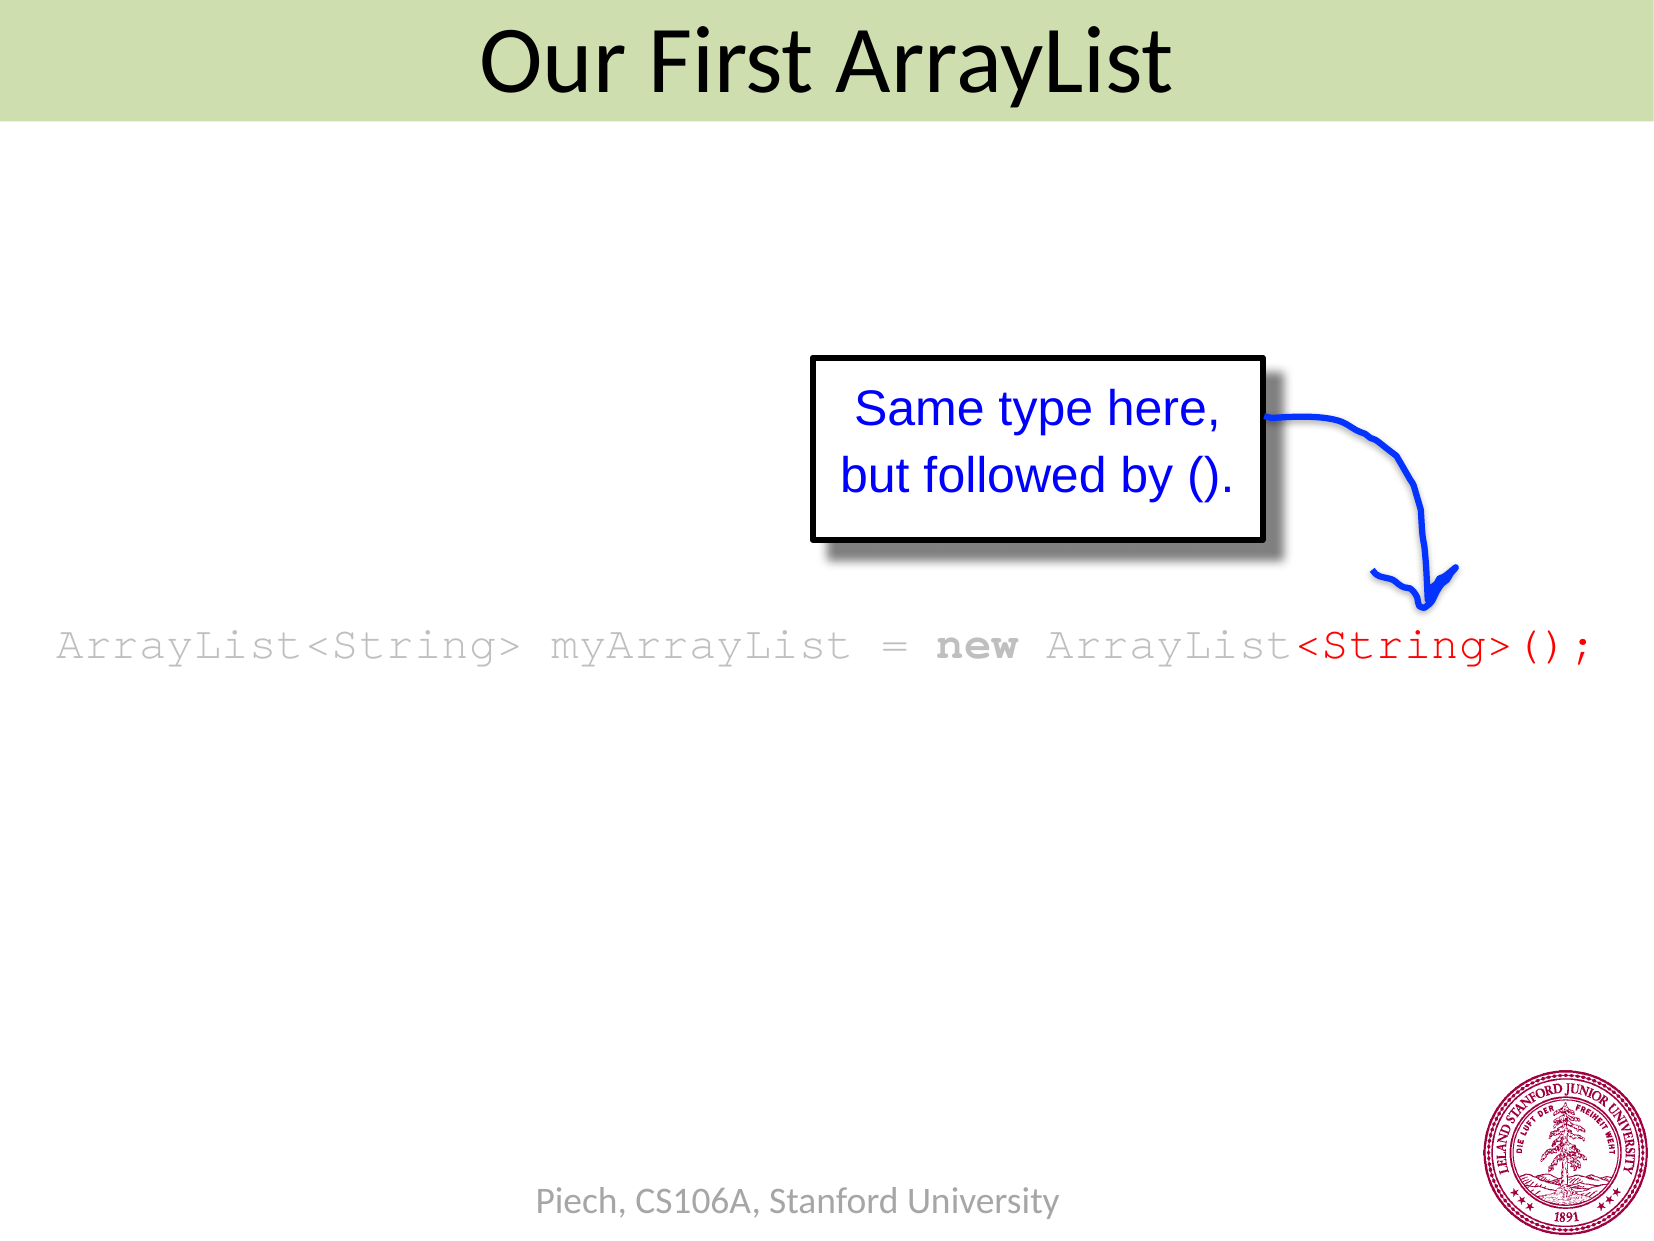

Our First ArrayList
Same type here, but followed by ().

ArrayList<String> myArrayList = new ArrayList<String>();